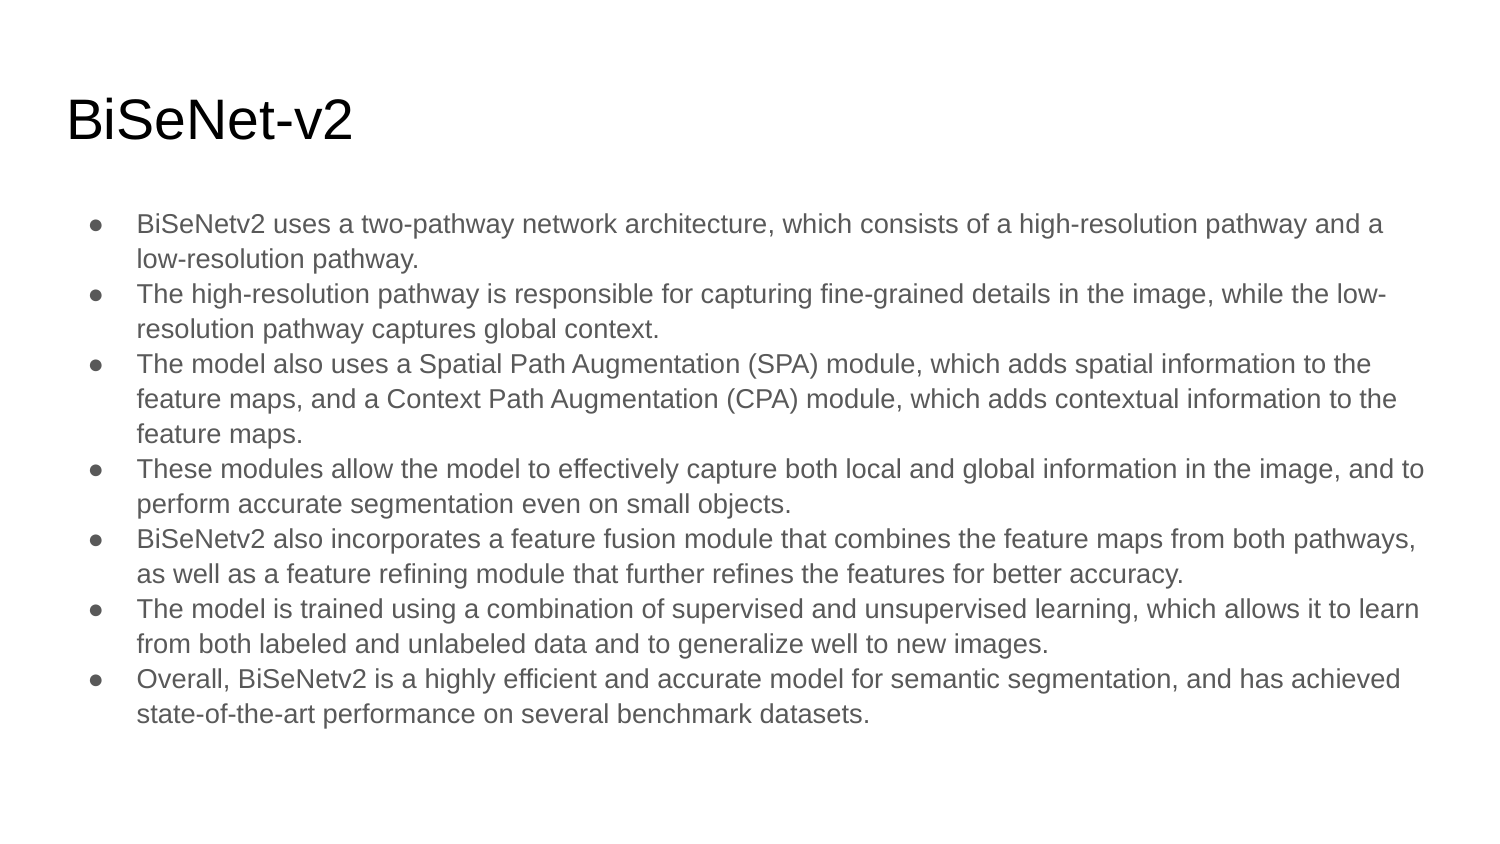

# BiSeNet-v2
BiSeNetv2 uses a two-pathway network architecture, which consists of a high-resolution pathway and a low-resolution pathway.
The high-resolution pathway is responsible for capturing fine-grained details in the image, while the low-resolution pathway captures global context.
The model also uses a Spatial Path Augmentation (SPA) module, which adds spatial information to the feature maps, and a Context Path Augmentation (CPA) module, which adds contextual information to the feature maps.
These modules allow the model to effectively capture both local and global information in the image, and to perform accurate segmentation even on small objects.
BiSeNetv2 also incorporates a feature fusion module that combines the feature maps from both pathways, as well as a feature refining module that further refines the features for better accuracy.
The model is trained using a combination of supervised and unsupervised learning, which allows it to learn from both labeled and unlabeled data and to generalize well to new images.
Overall, BiSeNetv2 is a highly efficient and accurate model for semantic segmentation, and has achieved state-of-the-art performance on several benchmark datasets.